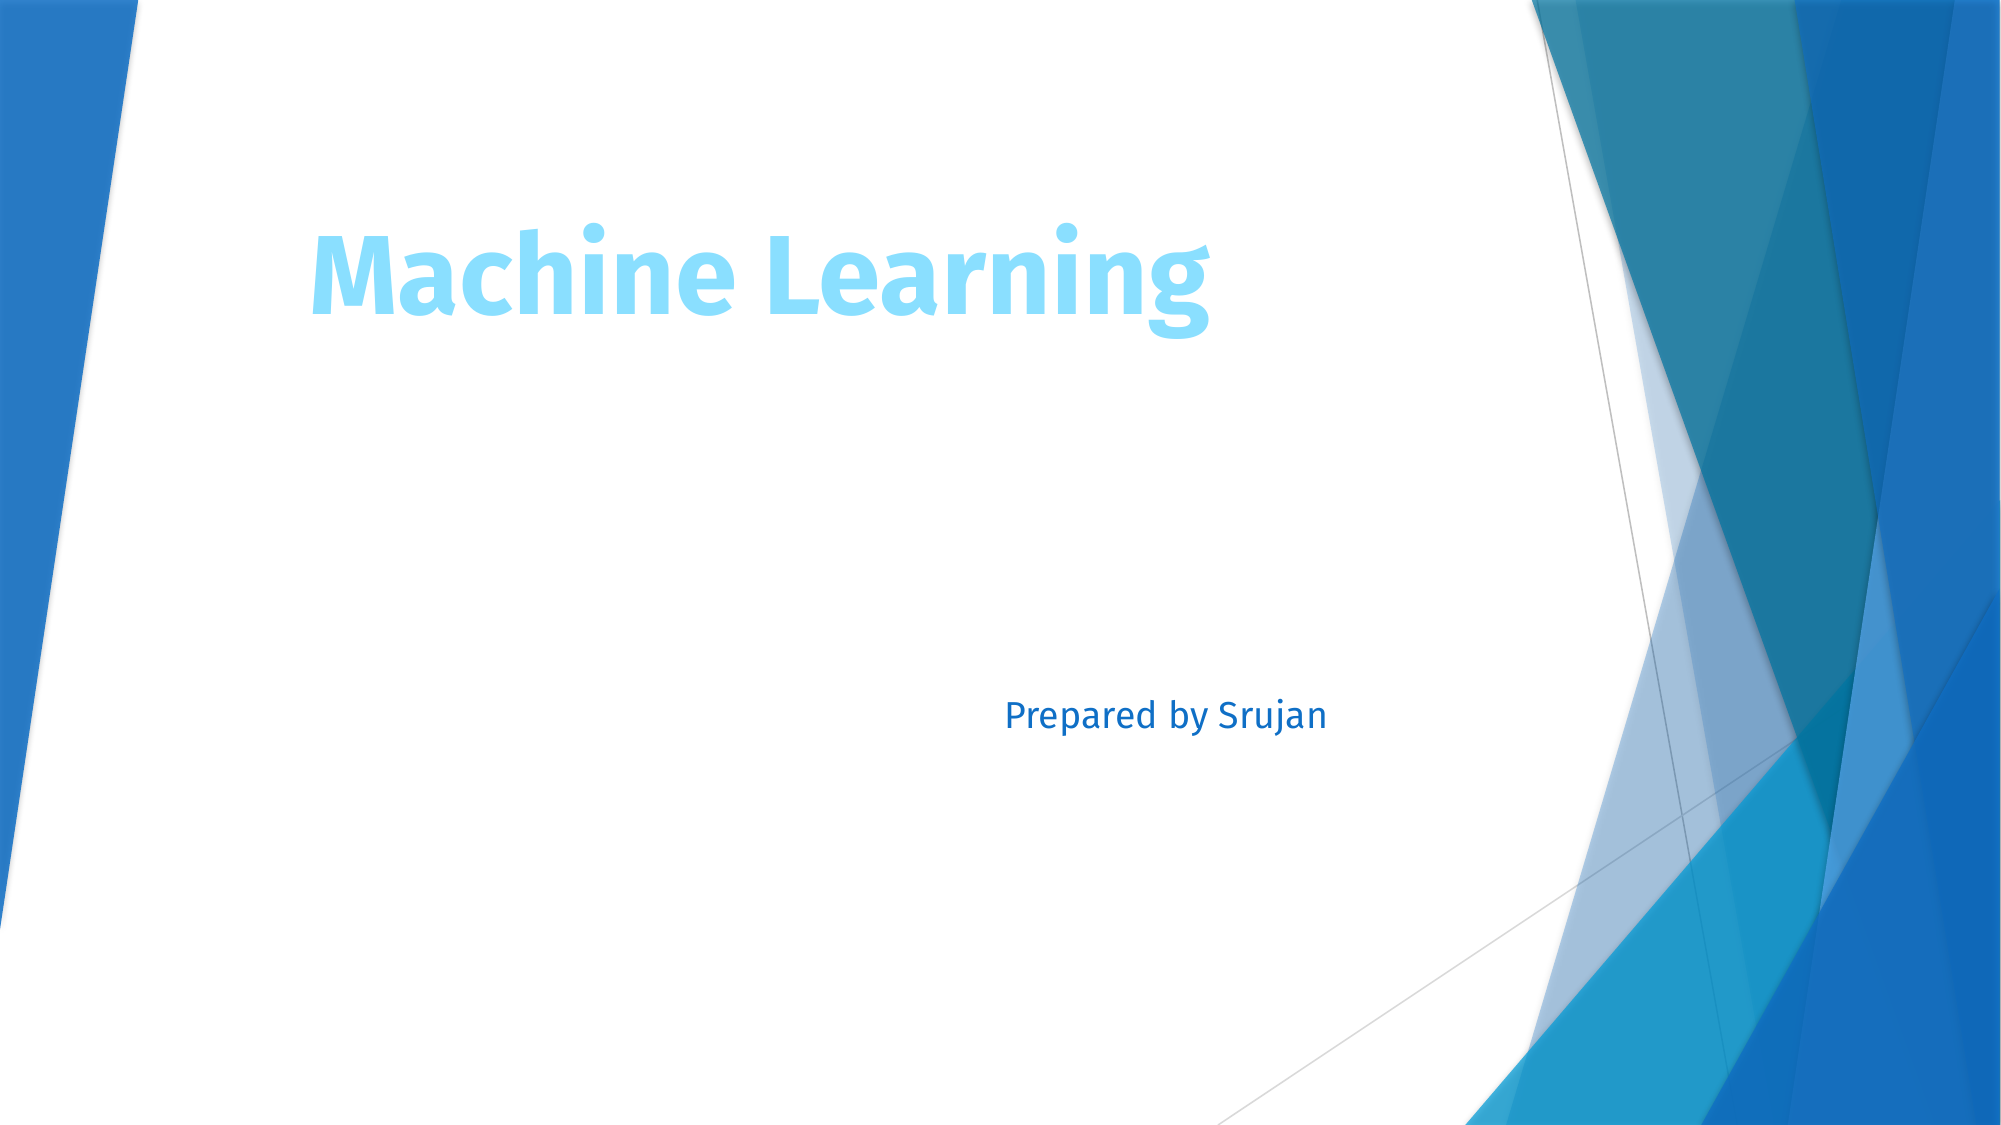

Machine Learning
Machine learning
Prepared by Srujan